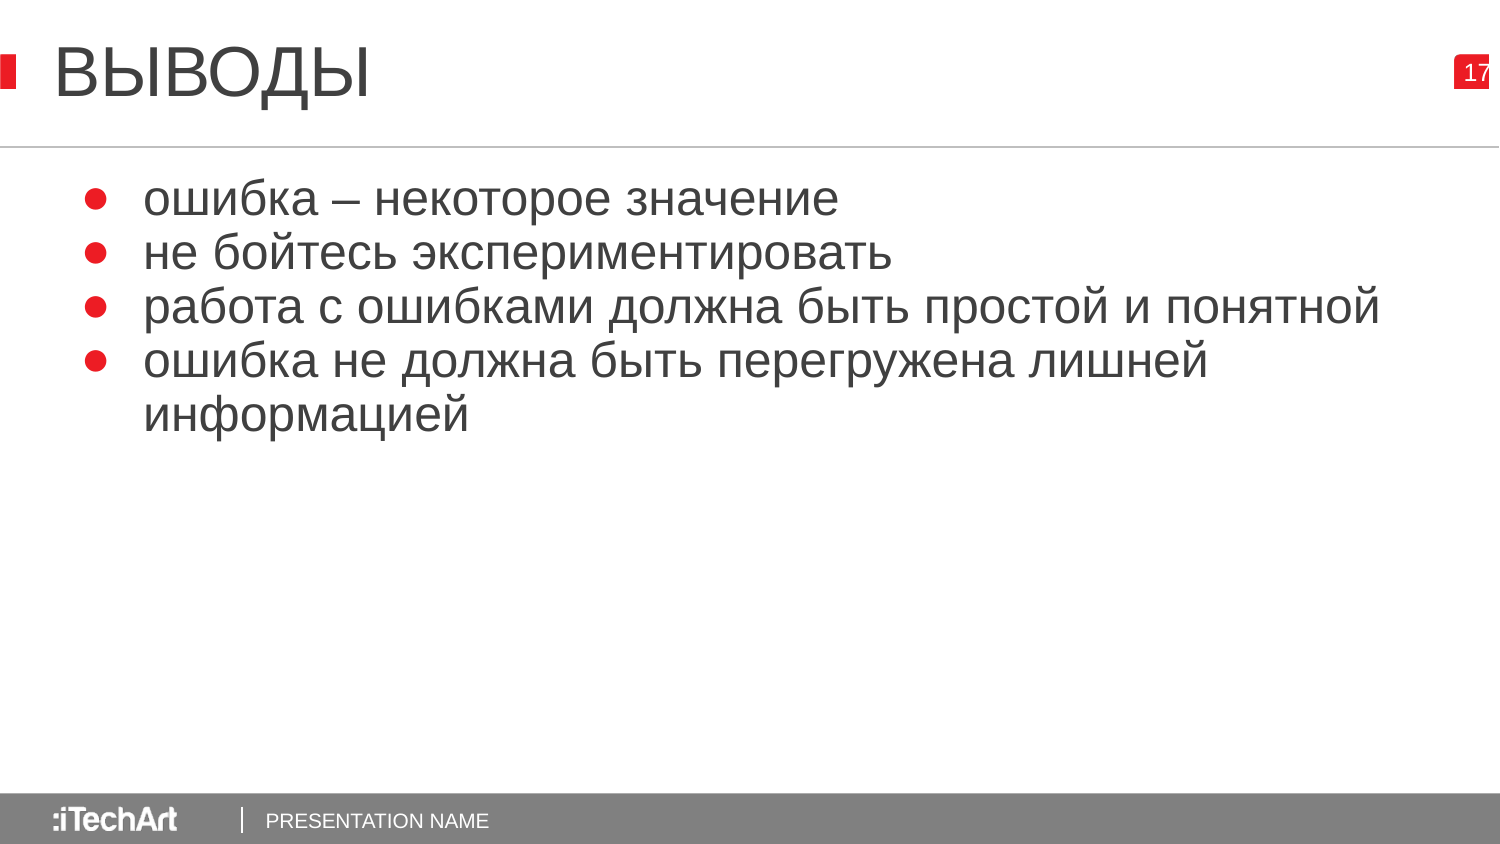

# ВЫВОДЫ
ошибка – некоторое значение
не бойтесь экспериментировать
работа с ошибками должна быть простой и понятной
ошибка не должна быть перегружена лишней информацией

PRESENTATION NAME